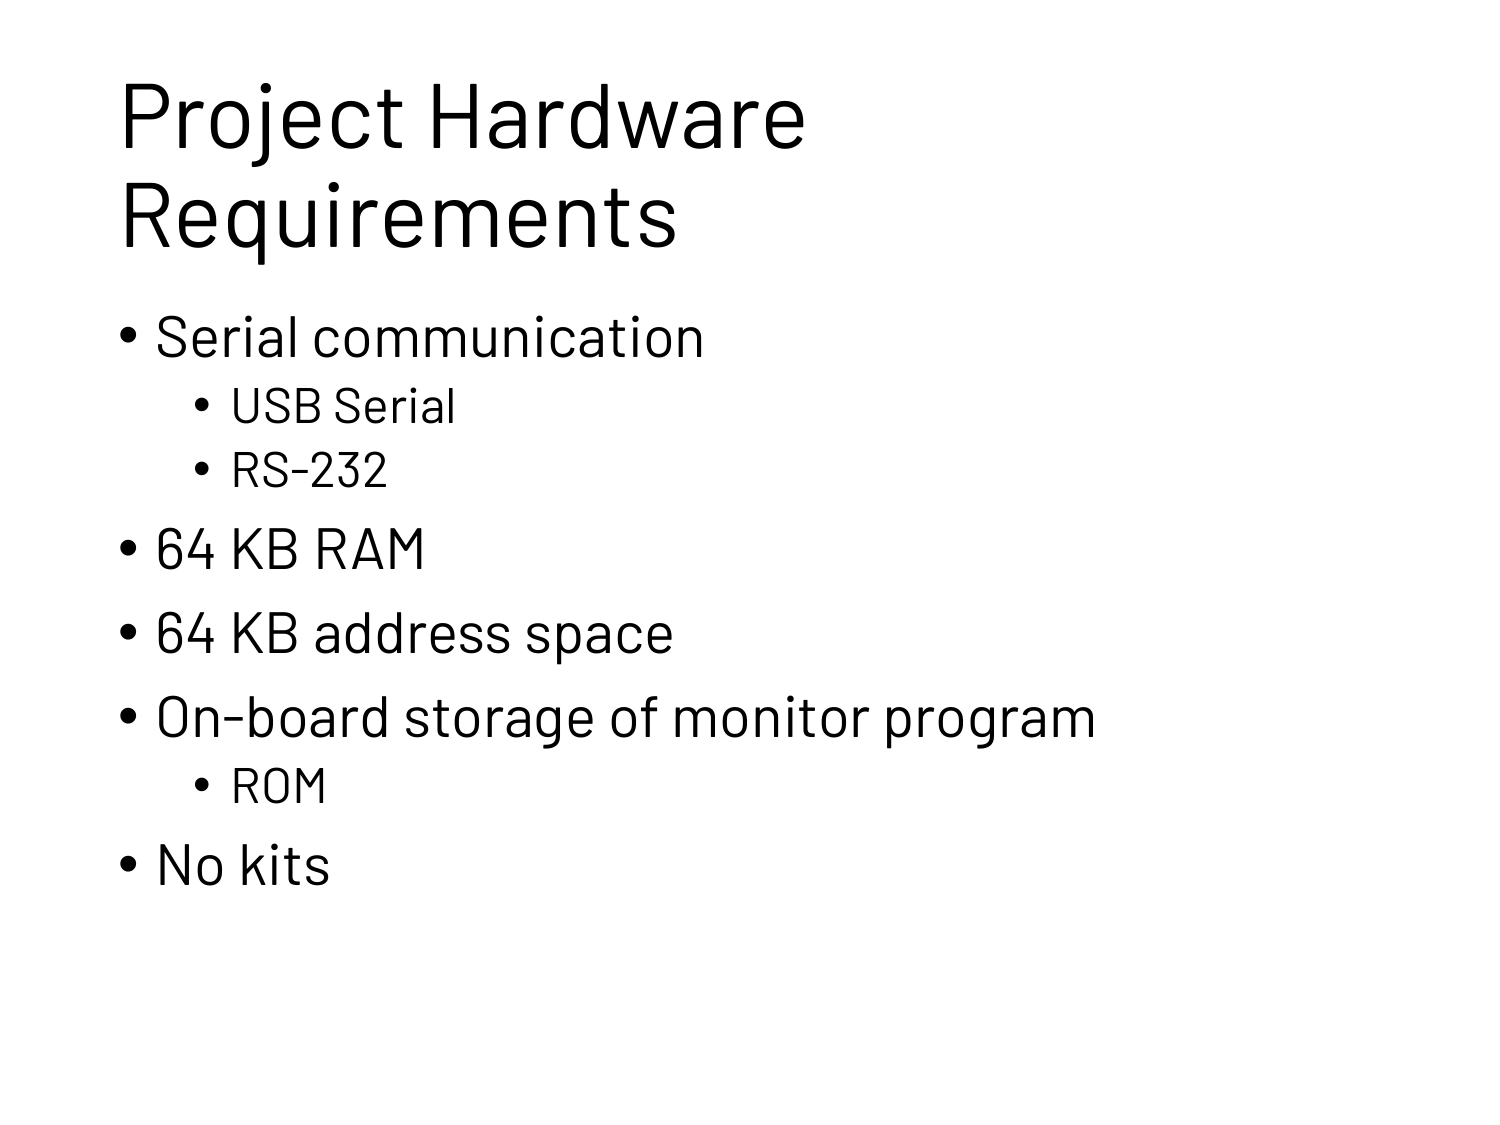

# Project Hardware Requirements
Serial communication
USB Serial
RS-232
64 KB RAM
64 KB address space
On-board storage of monitor program
ROM
No kits